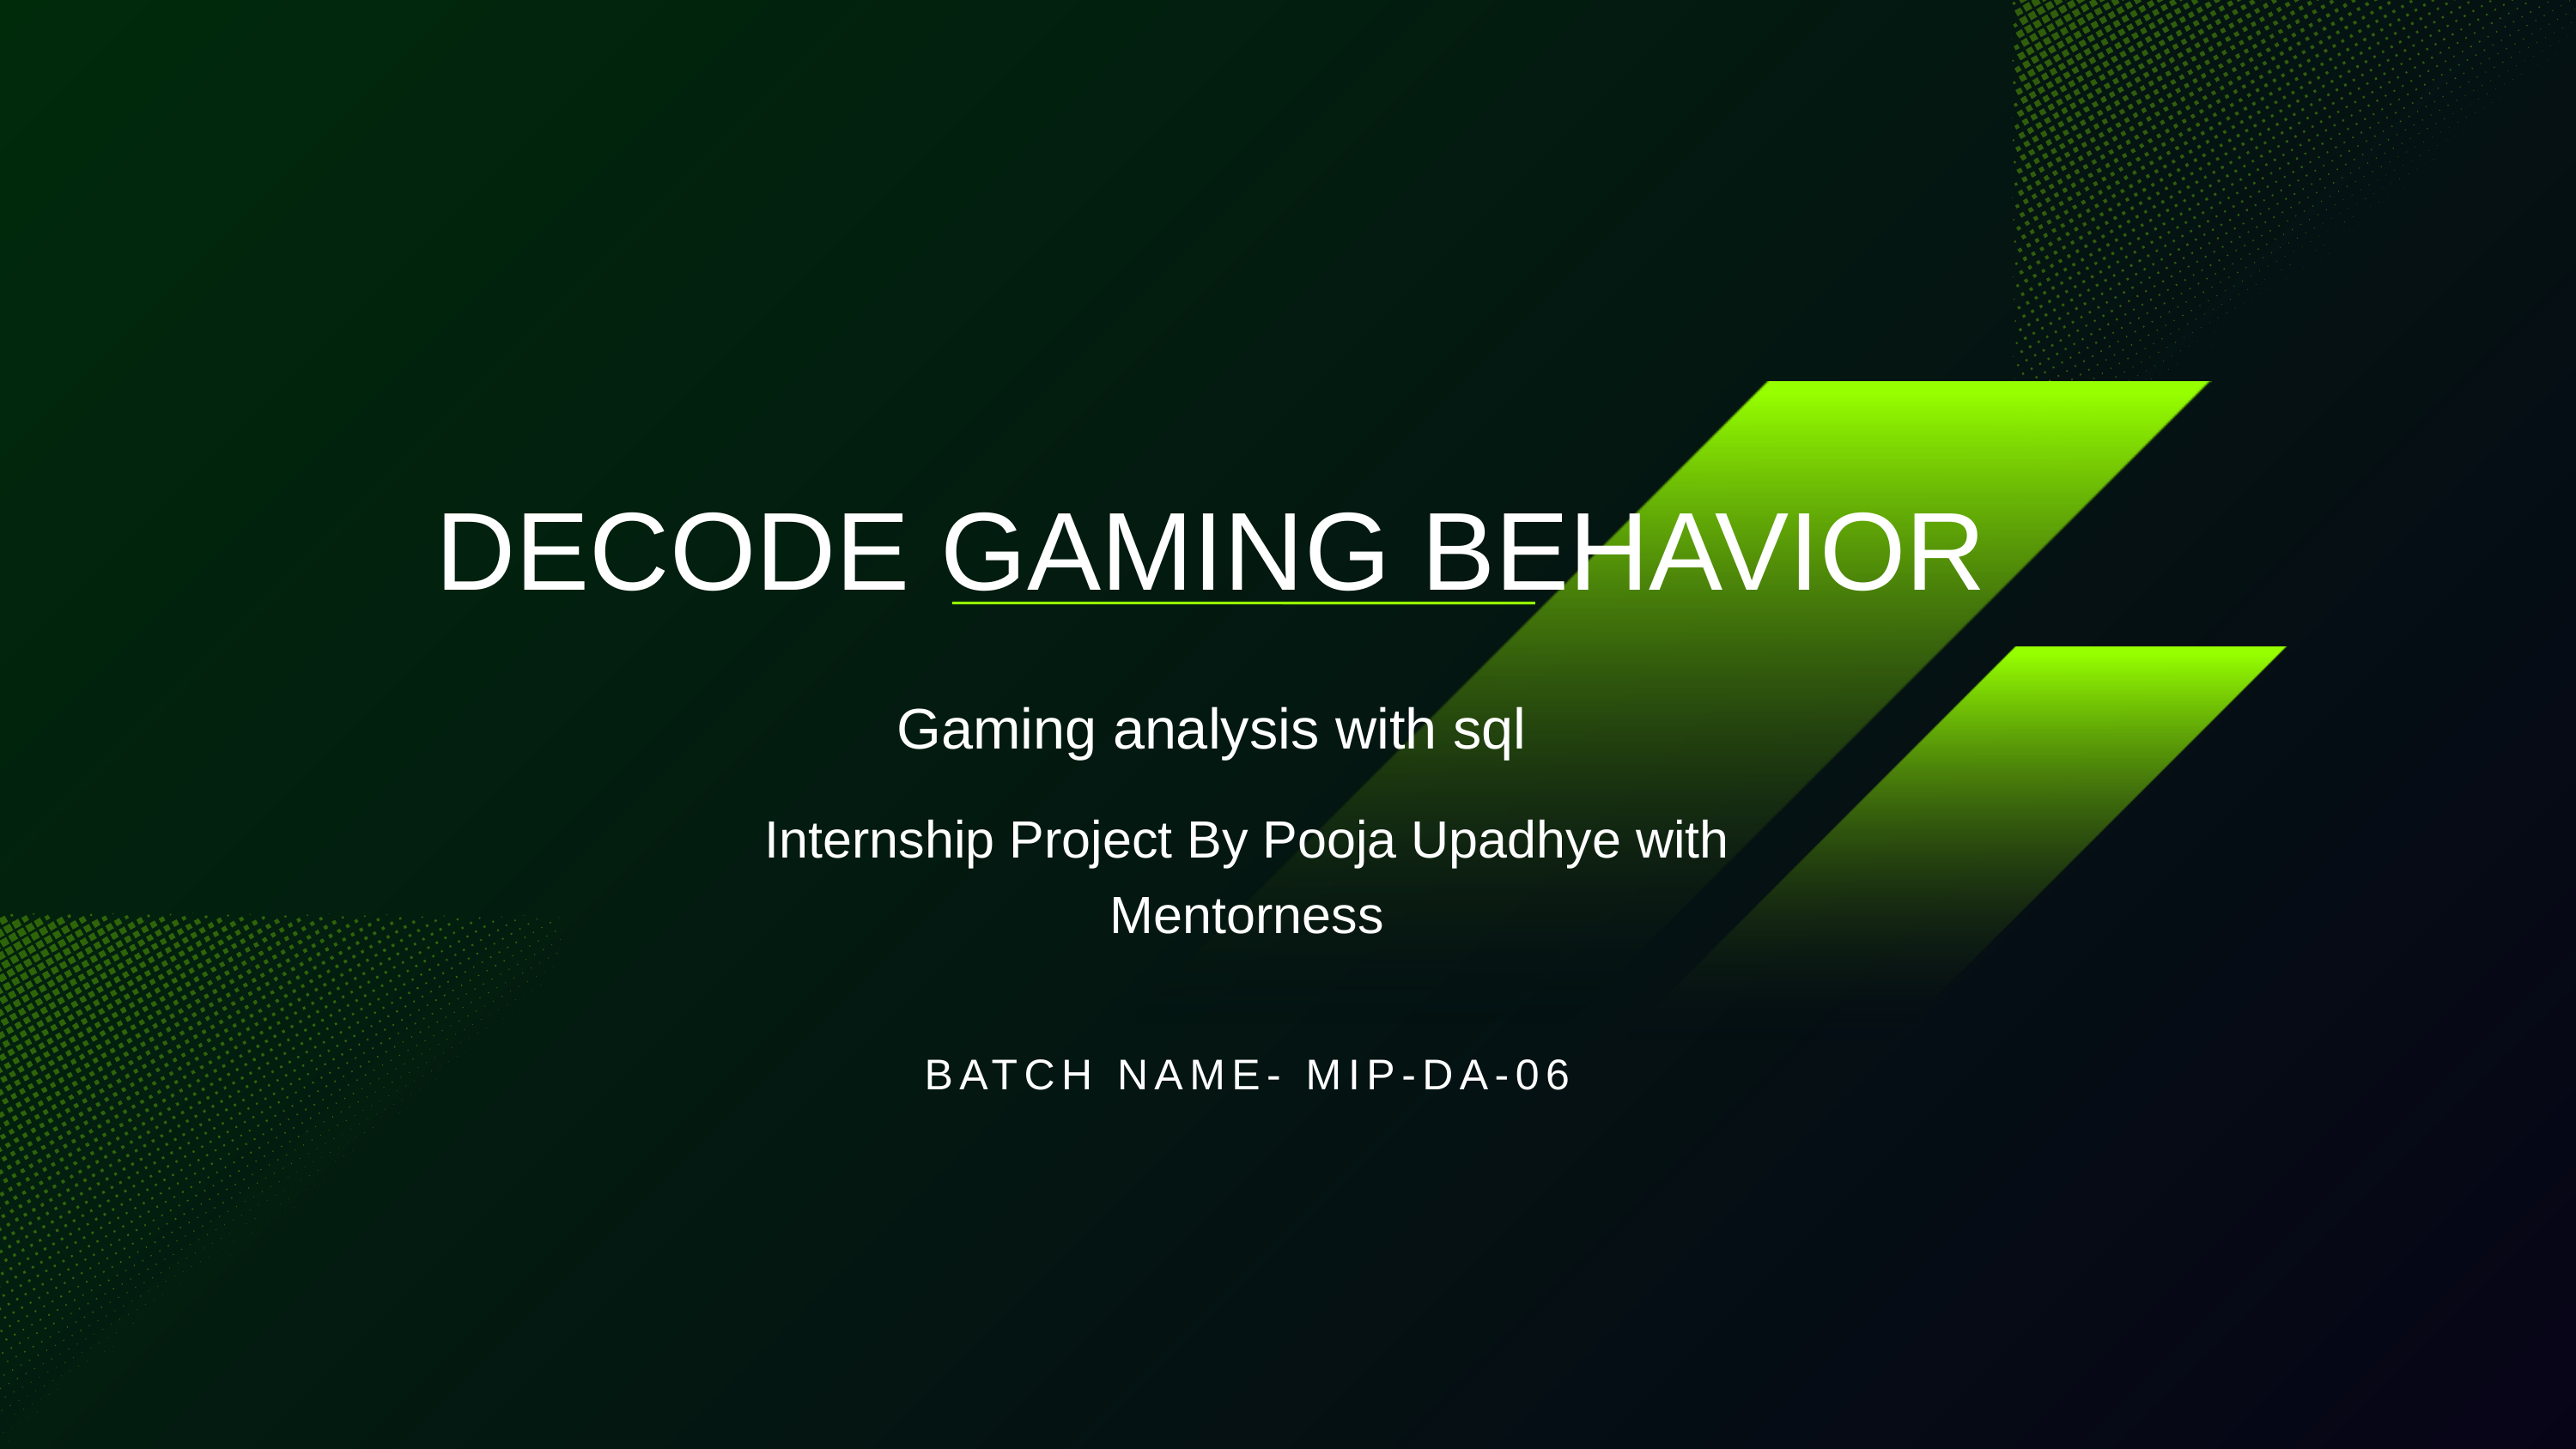

DECODE GAMING BEHAVIOR

Gaming analysis with sql
Internship Project By Pooja Upadhye with Mentorness
BATCH NAME- MIP-DA-06